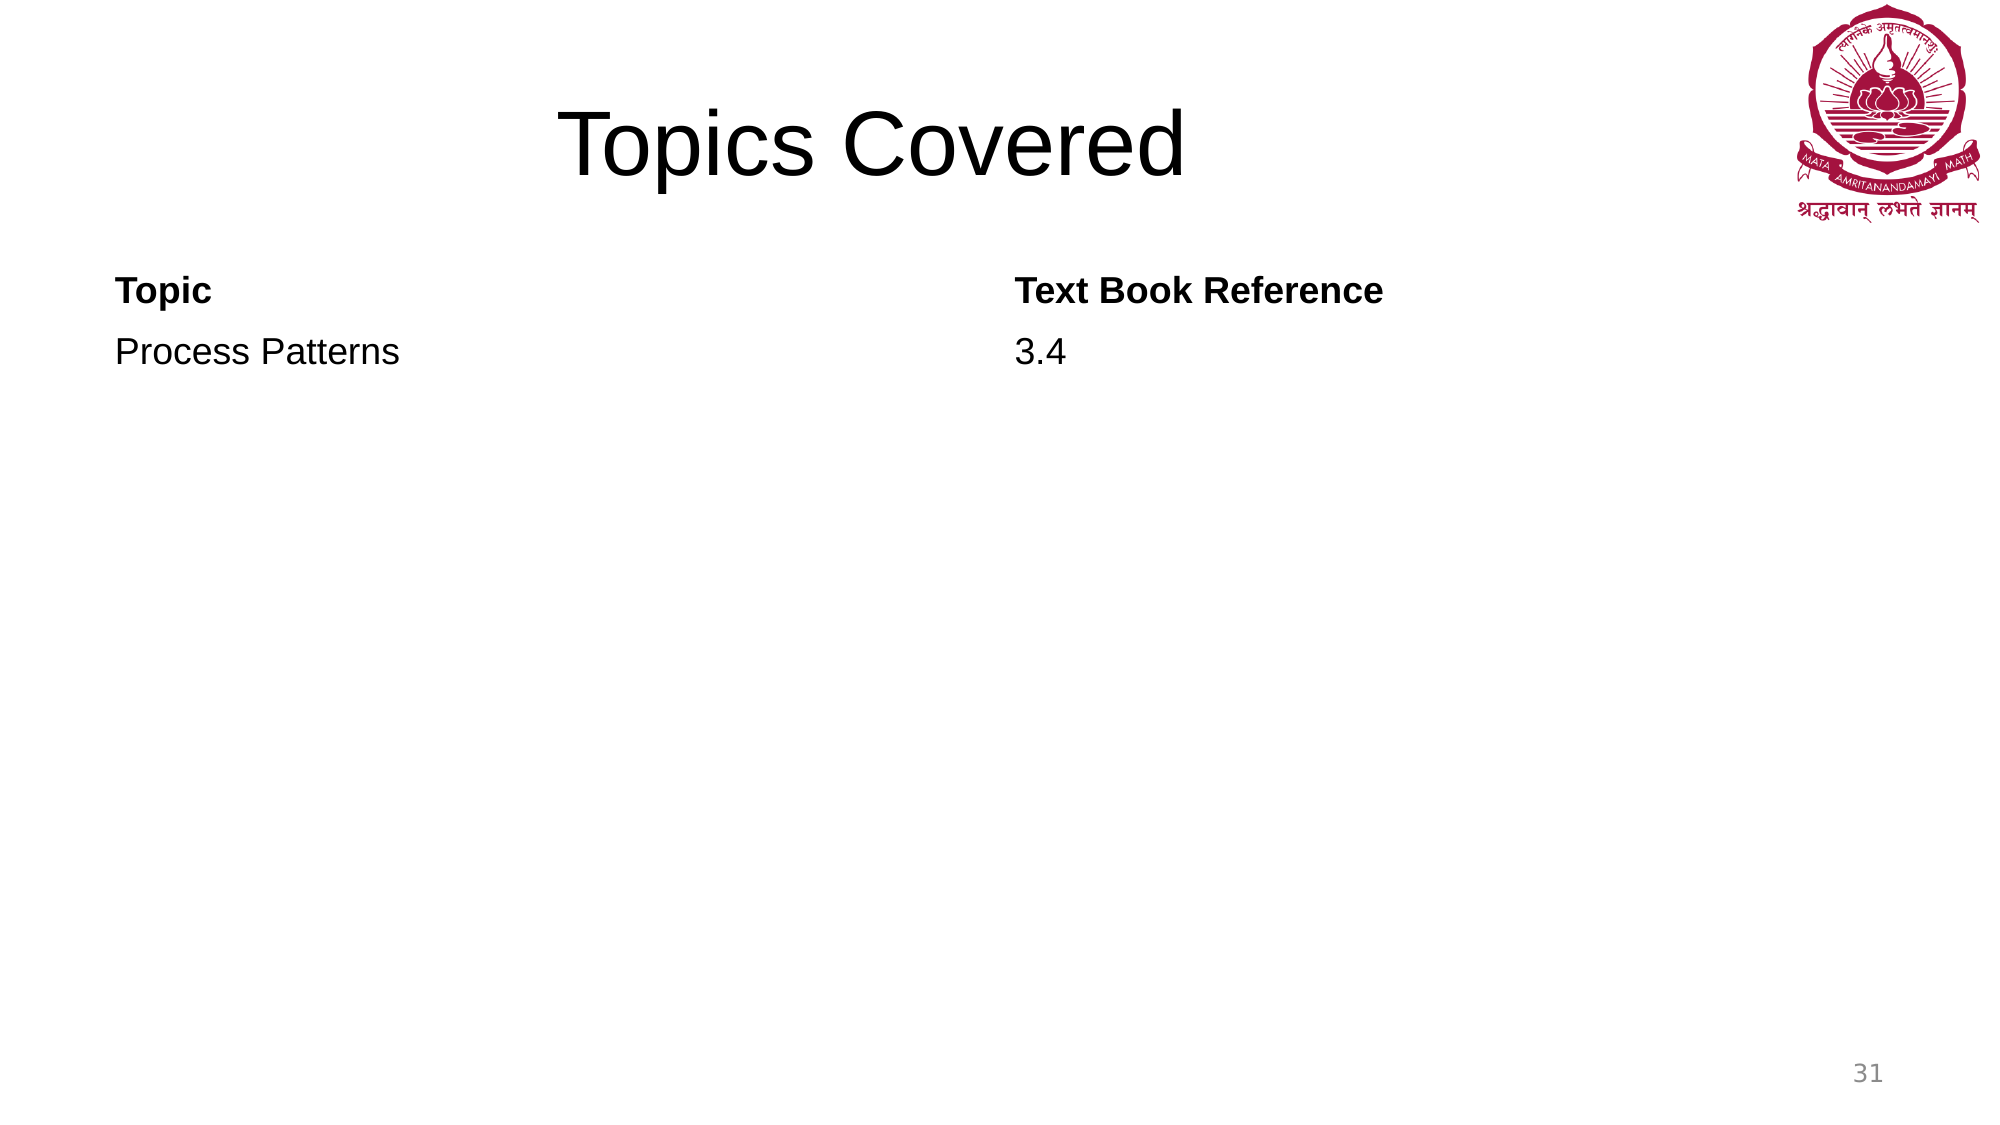

# Topics Covered
| Topic | Text Book Reference |
| --- | --- |
| Process Patterns | 3.4 |
|  |  |
|  |  |
|  |  |
|  |  |

31